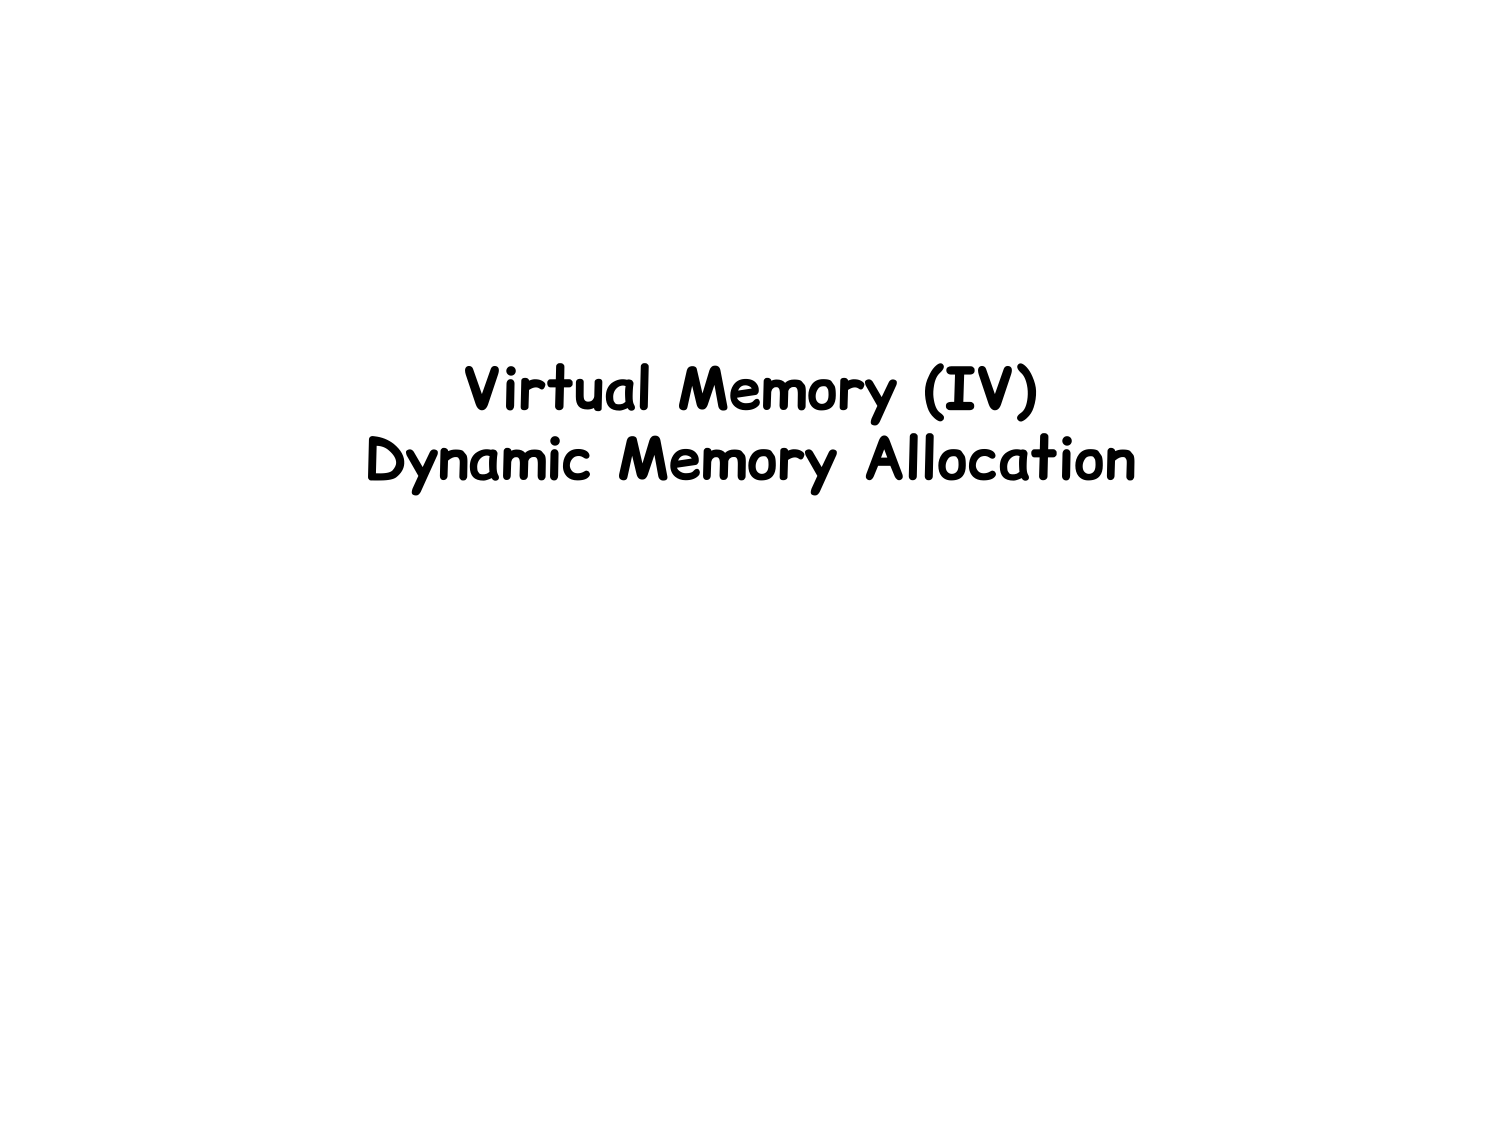

# Virtual Memory (IV) Dynamic Memory Allocation